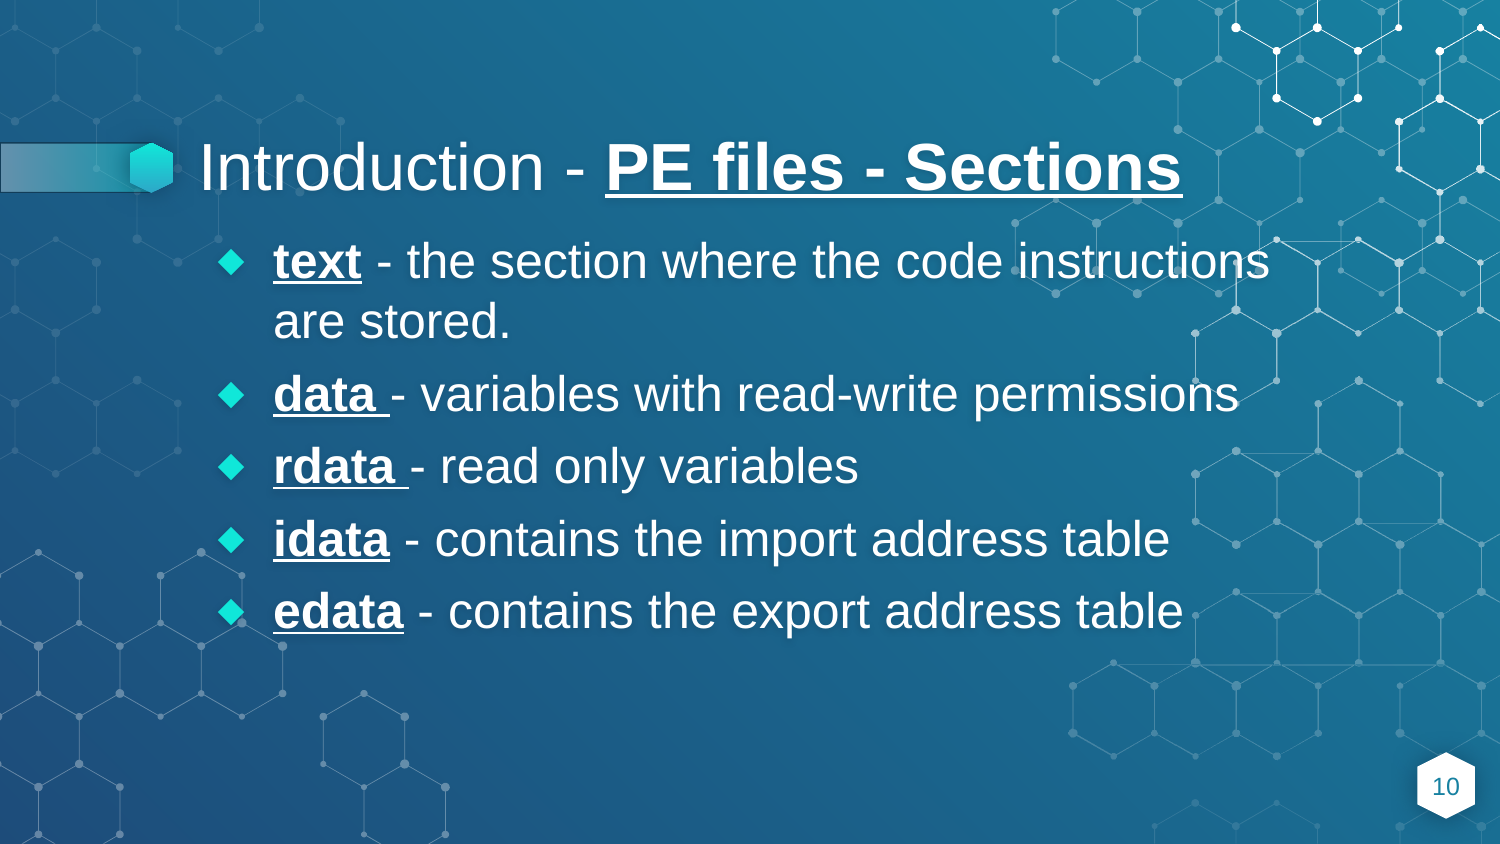

# Introduction - PE files - Sections
text - the section where the code instructions are stored.
data - variables with read-write permissions
rdata - read only variables
idata - contains the import address table
edata - contains the export address table

10